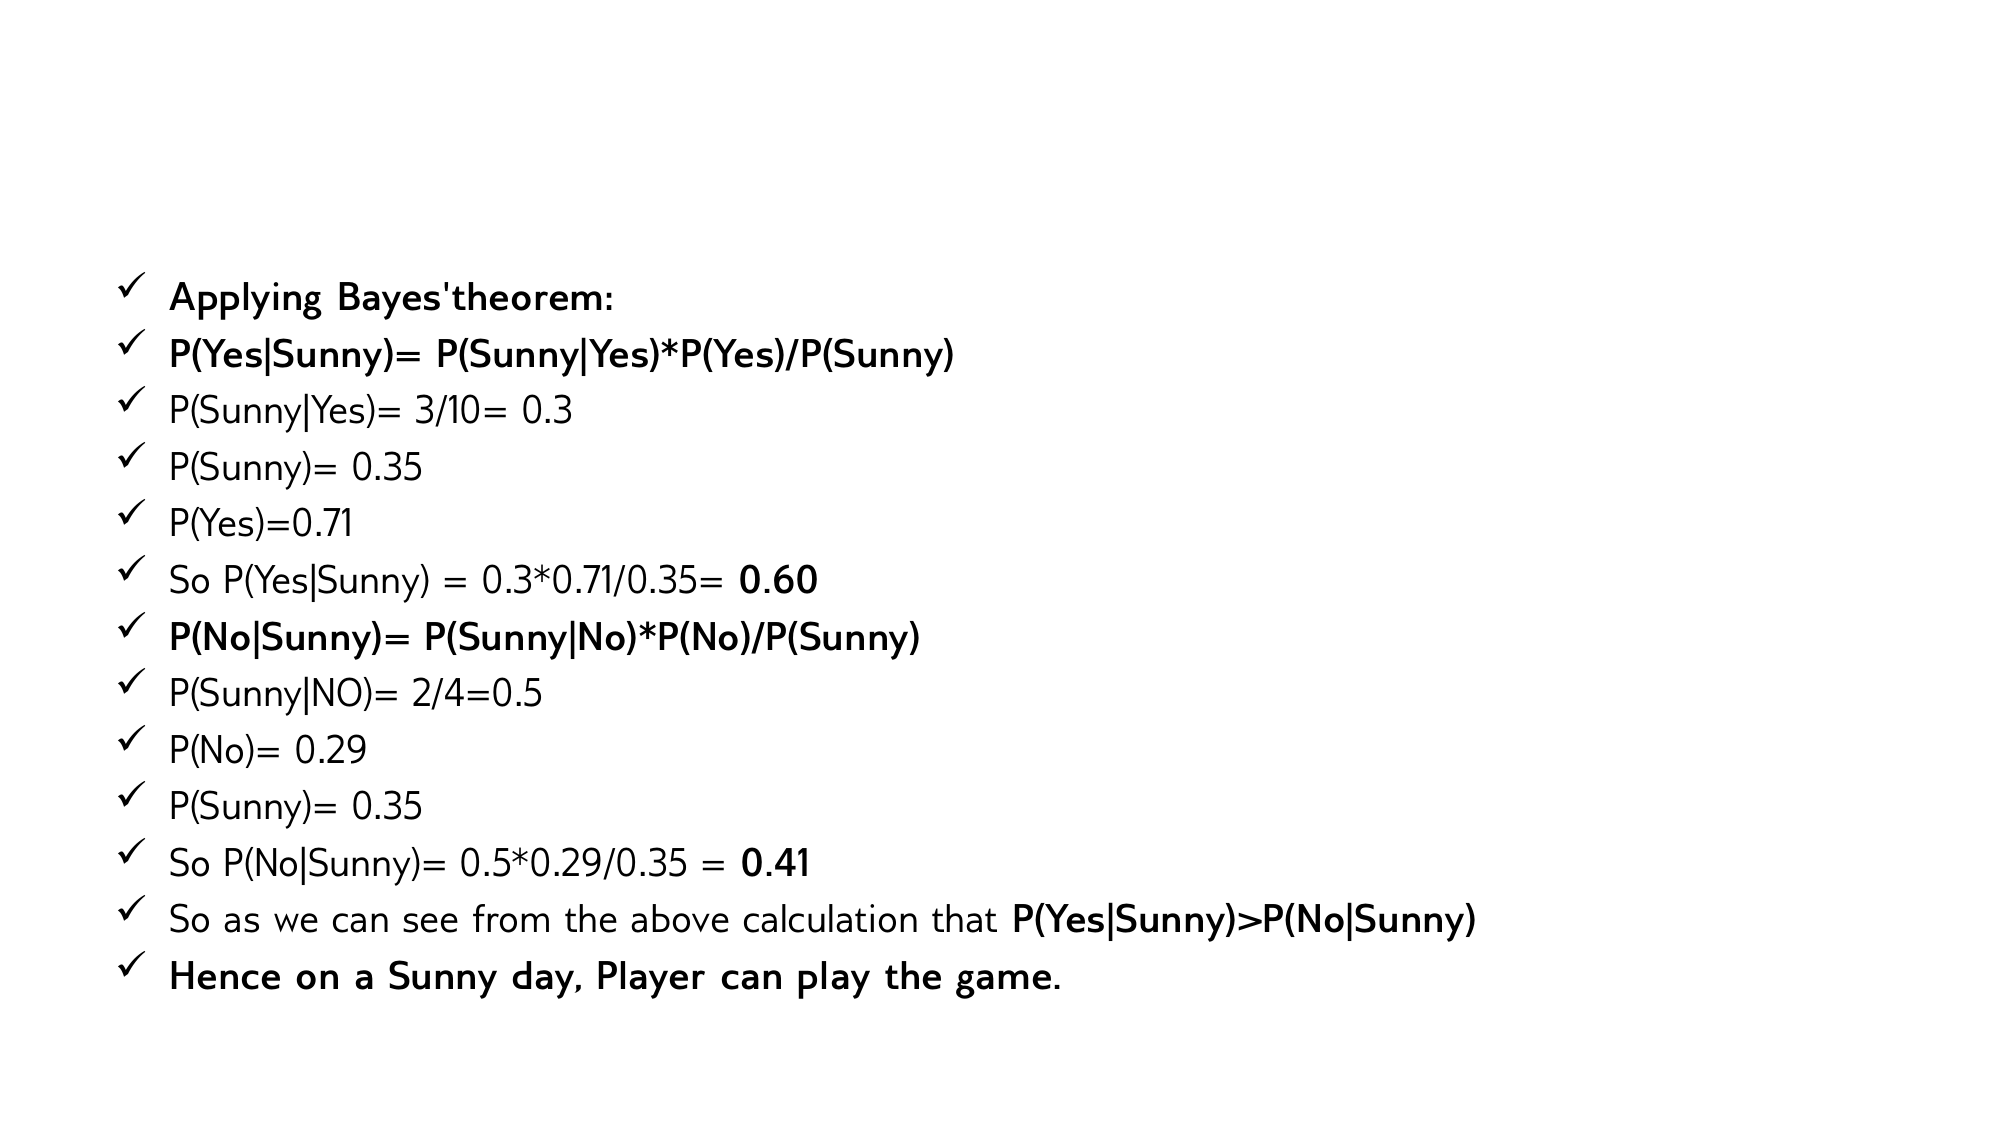

#
Applying Bayes'theorem:
P(Yes|Sunny)= P(Sunny|Yes)*P(Yes)/P(Sunny)
P(Sunny|Yes)= 3/10= 0.3
P(Sunny)= 0.35
P(Yes)=0.71
So P(Yes|Sunny) = 0.3*0.71/0.35= 0.60
P(No|Sunny)= P(Sunny|No)*P(No)/P(Sunny)
P(Sunny|NO)= 2/4=0.5
P(No)= 0.29
P(Sunny)= 0.35
So P(No|Sunny)= 0.5*0.29/0.35 = 0.41
So as we can see from the above calculation that P(Yes|Sunny)>P(No|Sunny)
Hence on a Sunny day, Player can play the game.